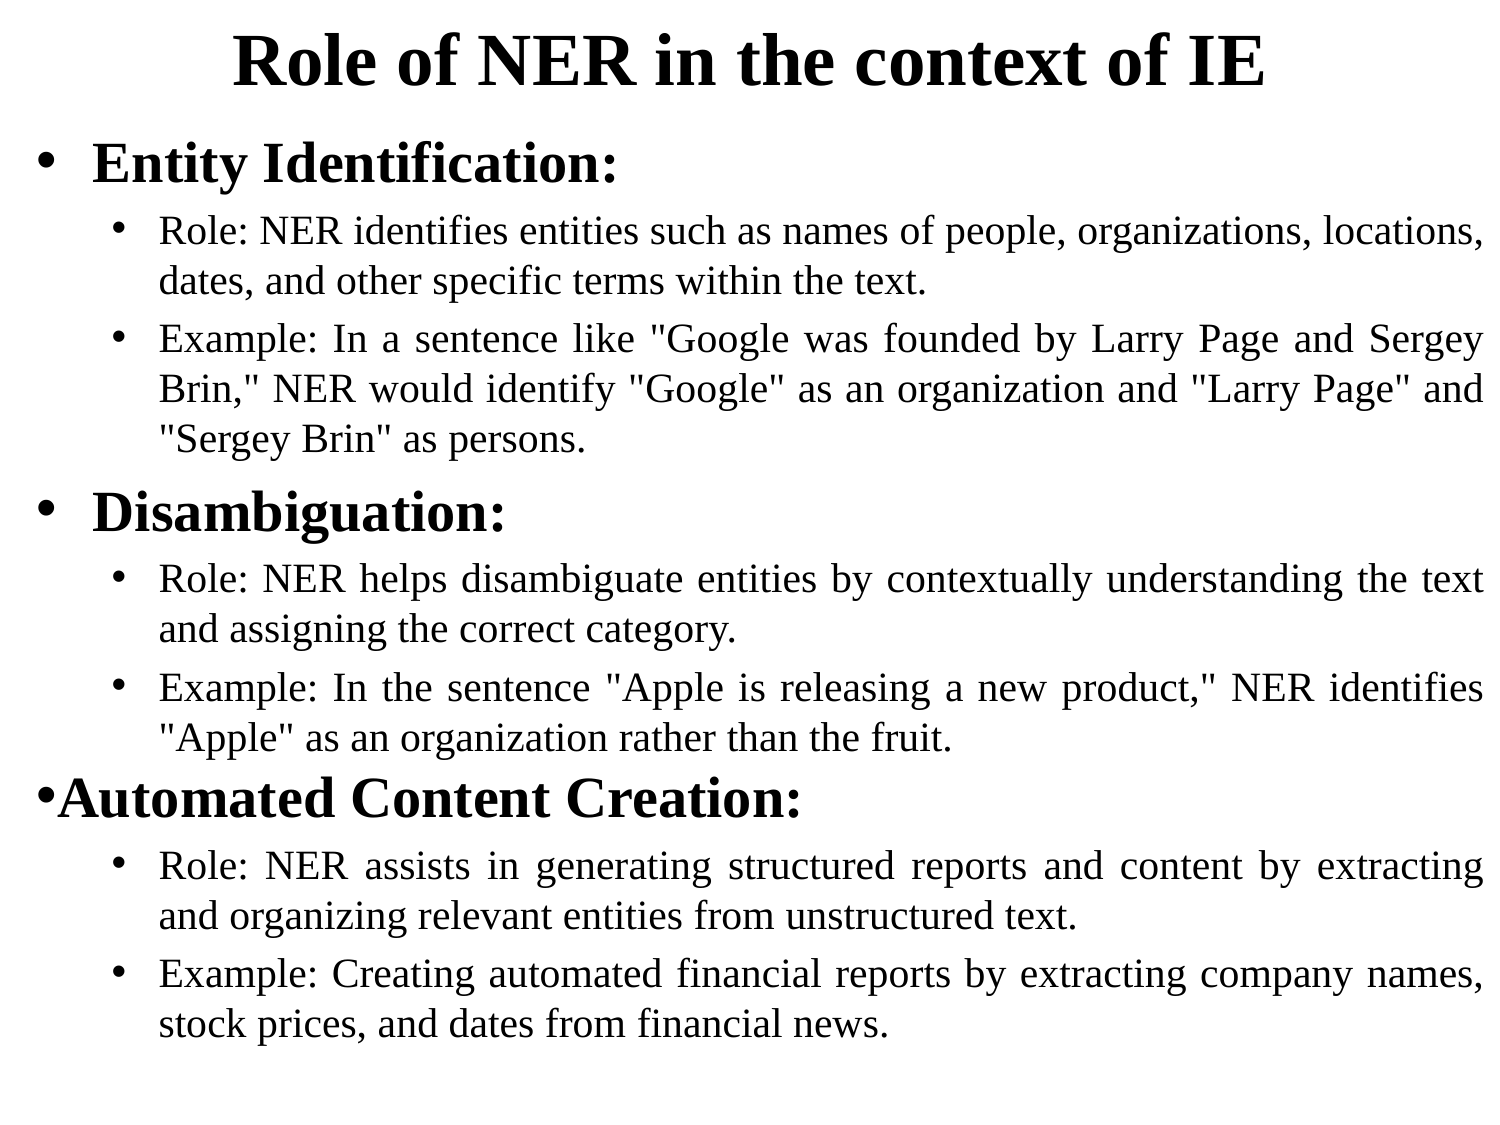

# Role of NER in the context of IE
Entity Identification:
Role: NER identifies entities such as names of people, organizations, locations, dates, and other specific terms within the text.
Example: In a sentence like "Google was founded by Larry Page and Sergey Brin," NER would identify "Google" as an organization and "Larry Page" and "Sergey Brin" as persons.
Disambiguation:
Role: NER helps disambiguate entities by contextually understanding the text and assigning the correct category.
Example: In the sentence "Apple is releasing a new product," NER identifies "Apple" as an organization rather than the fruit.
Automated Content Creation:
Role: NER assists in generating structured reports and content by extracting and organizing relevant entities from unstructured text.
Example: Creating automated financial reports by extracting company names, stock prices, and dates from financial news.